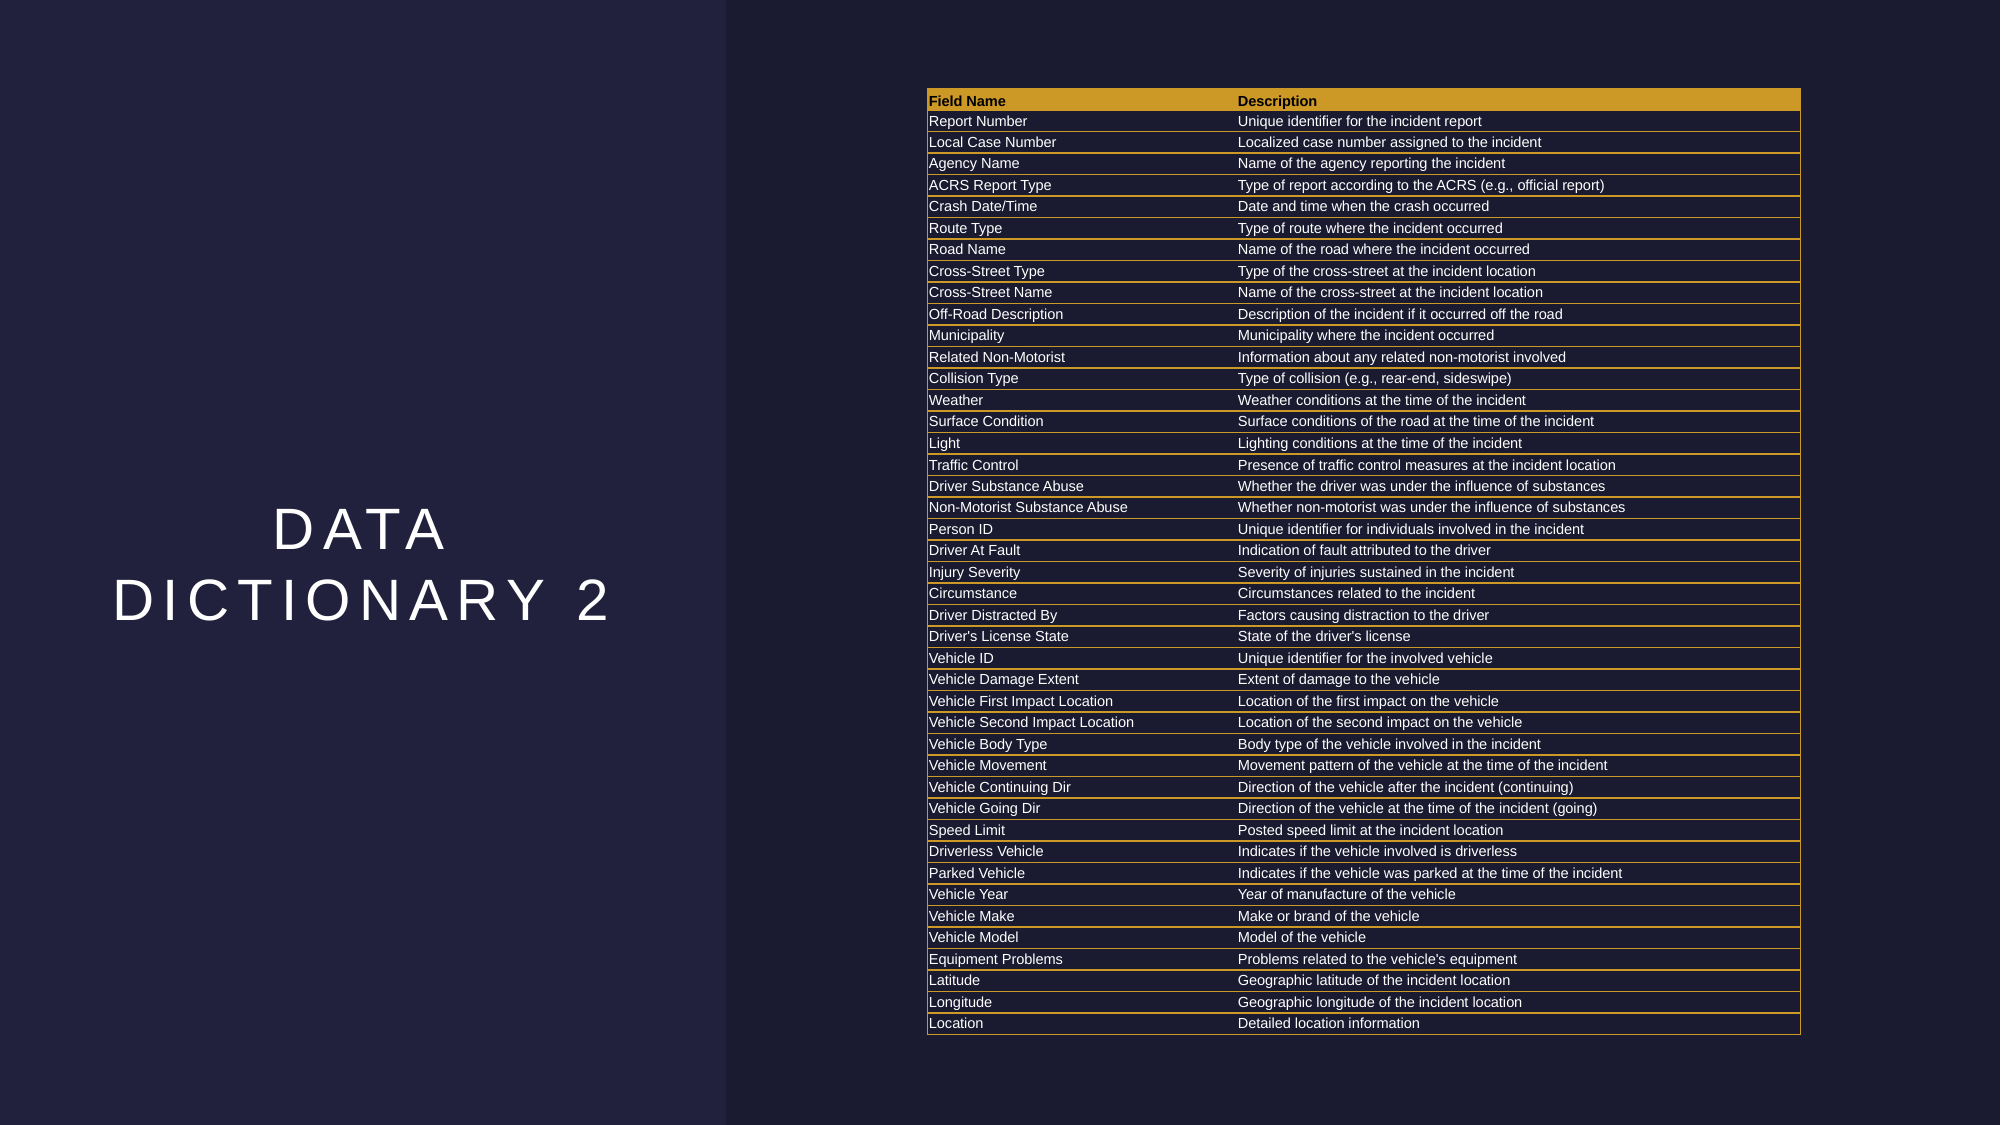

| Field Name | Description |
| --- | --- |
| Report Number | Unique identifier for the incident report |
| Local Case Number | Localized case number assigned to the incident |
| Agency Name | Name of the agency reporting the incident |
| ACRS Report Type | Type of report according to the ACRS (e.g., official report) |
| Crash Date/Time | Date and time when the crash occurred |
| Route Type | Type of route where the incident occurred |
| Road Name | Name of the road where the incident occurred |
| Cross-Street Type | Type of the cross-street at the incident location |
| Cross-Street Name | Name of the cross-street at the incident location |
| Off-Road Description | Description of the incident if it occurred off the road |
| Municipality | Municipality where the incident occurred |
| Related Non-Motorist | Information about any related non-motorist involved |
| Collision Type | Type of collision (e.g., rear-end, sideswipe) |
| Weather | Weather conditions at the time of the incident |
| Surface Condition | Surface conditions of the road at the time of the incident |
| Light | Lighting conditions at the time of the incident |
| Traffic Control | Presence of traffic control measures at the incident location |
| Driver Substance Abuse | Whether the driver was under the influence of substances |
| Non-Motorist Substance Abuse | Whether non-motorist was under the influence of substances |
| Person ID | Unique identifier for individuals involved in the incident |
| Driver At Fault | Indication of fault attributed to the driver |
| Injury Severity | Severity of injuries sustained in the incident |
| Circumstance | Circumstances related to the incident |
| Driver Distracted By | Factors causing distraction to the driver |
| Driver's License State | State of the driver's license |
| Vehicle ID | Unique identifier for the involved vehicle |
| Vehicle Damage Extent | Extent of damage to the vehicle |
| Vehicle First Impact Location | Location of the first impact on the vehicle |
| Vehicle Second Impact Location | Location of the second impact on the vehicle |
| Vehicle Body Type | Body type of the vehicle involved in the incident |
| Vehicle Movement | Movement pattern of the vehicle at the time of the incident |
| Vehicle Continuing Dir | Direction of the vehicle after the incident (continuing) |
| Vehicle Going Dir | Direction of the vehicle at the time of the incident (going) |
| Speed Limit | Posted speed limit at the incident location |
| Driverless Vehicle | Indicates if the vehicle involved is driverless |
| Parked Vehicle | Indicates if the vehicle was parked at the time of the incident |
| Vehicle Year | Year of manufacture of the vehicle |
| Vehicle Make | Make or brand of the vehicle |
| Vehicle Model | Model of the vehicle |
| Equipment Problems | Problems related to the vehicle's equipment |
| Latitude | Geographic latitude of the incident location |
| Longitude | Geographic longitude of the incident location |
| Location | Detailed location information |
# Data dictionary 2